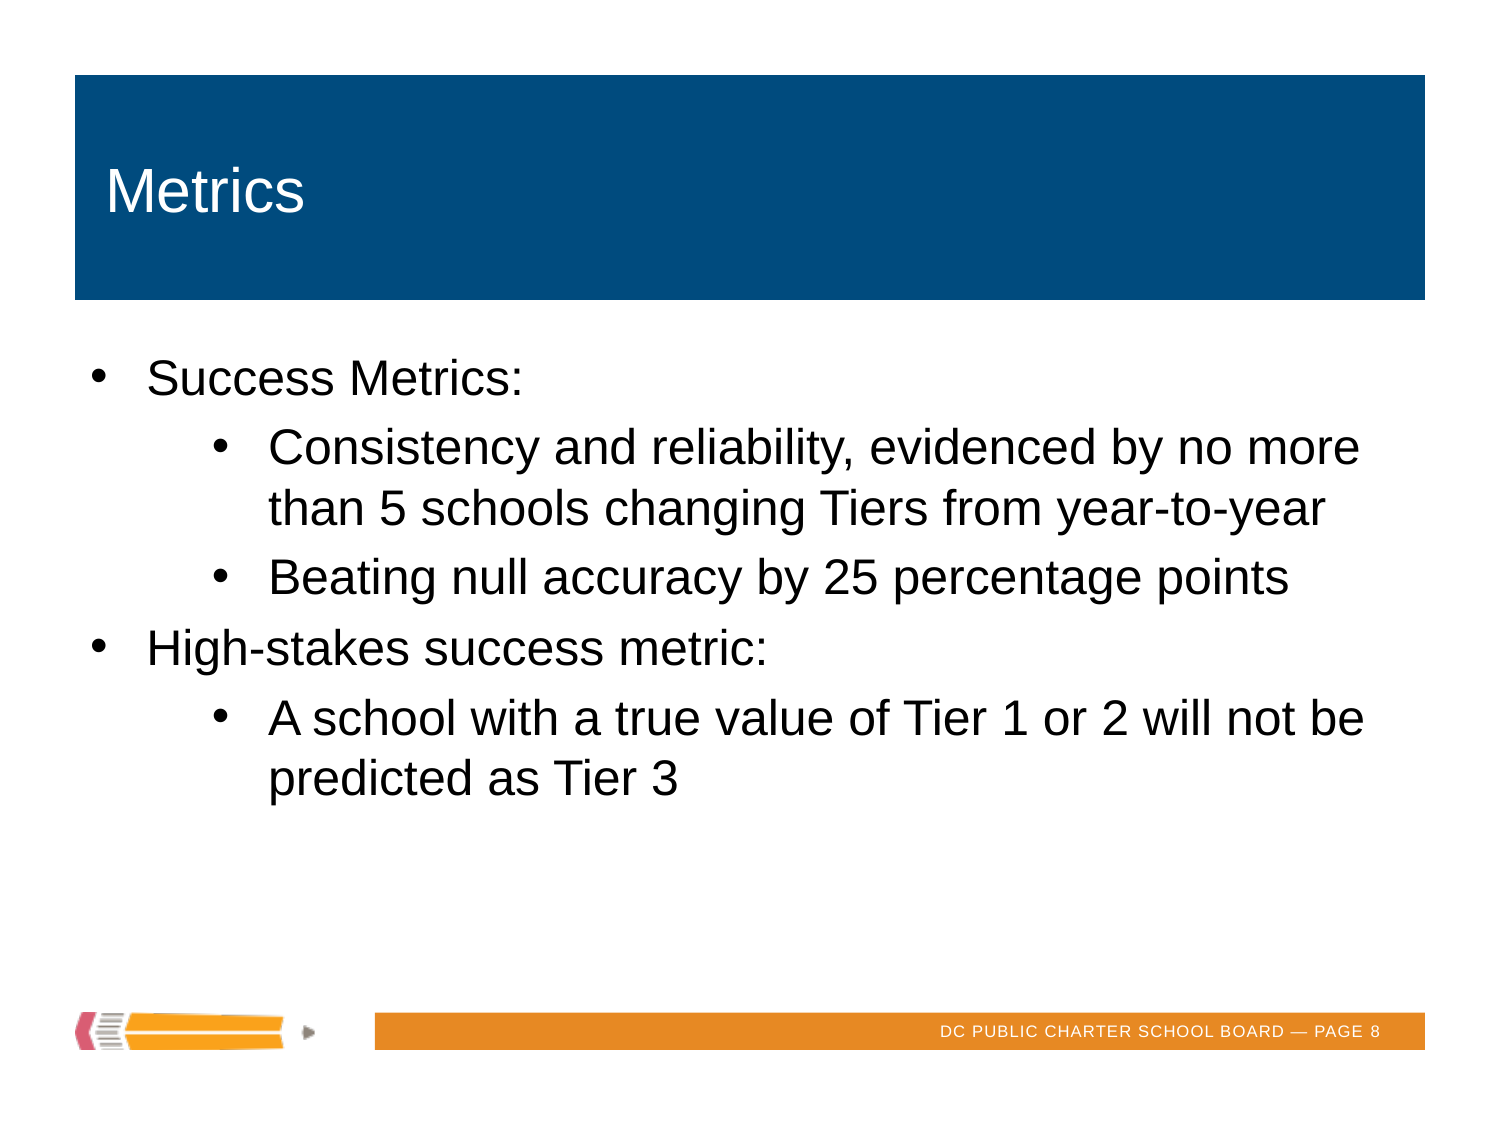

# Metrics
Success Metrics:
Consistency and reliability, evidenced by no more than 5 schools changing Tiers from year-to-year
Beating null accuracy by 25 percentage points
High-stakes success metric:
A school with a true value of Tier 1 or 2 will not be predicted as Tier 3